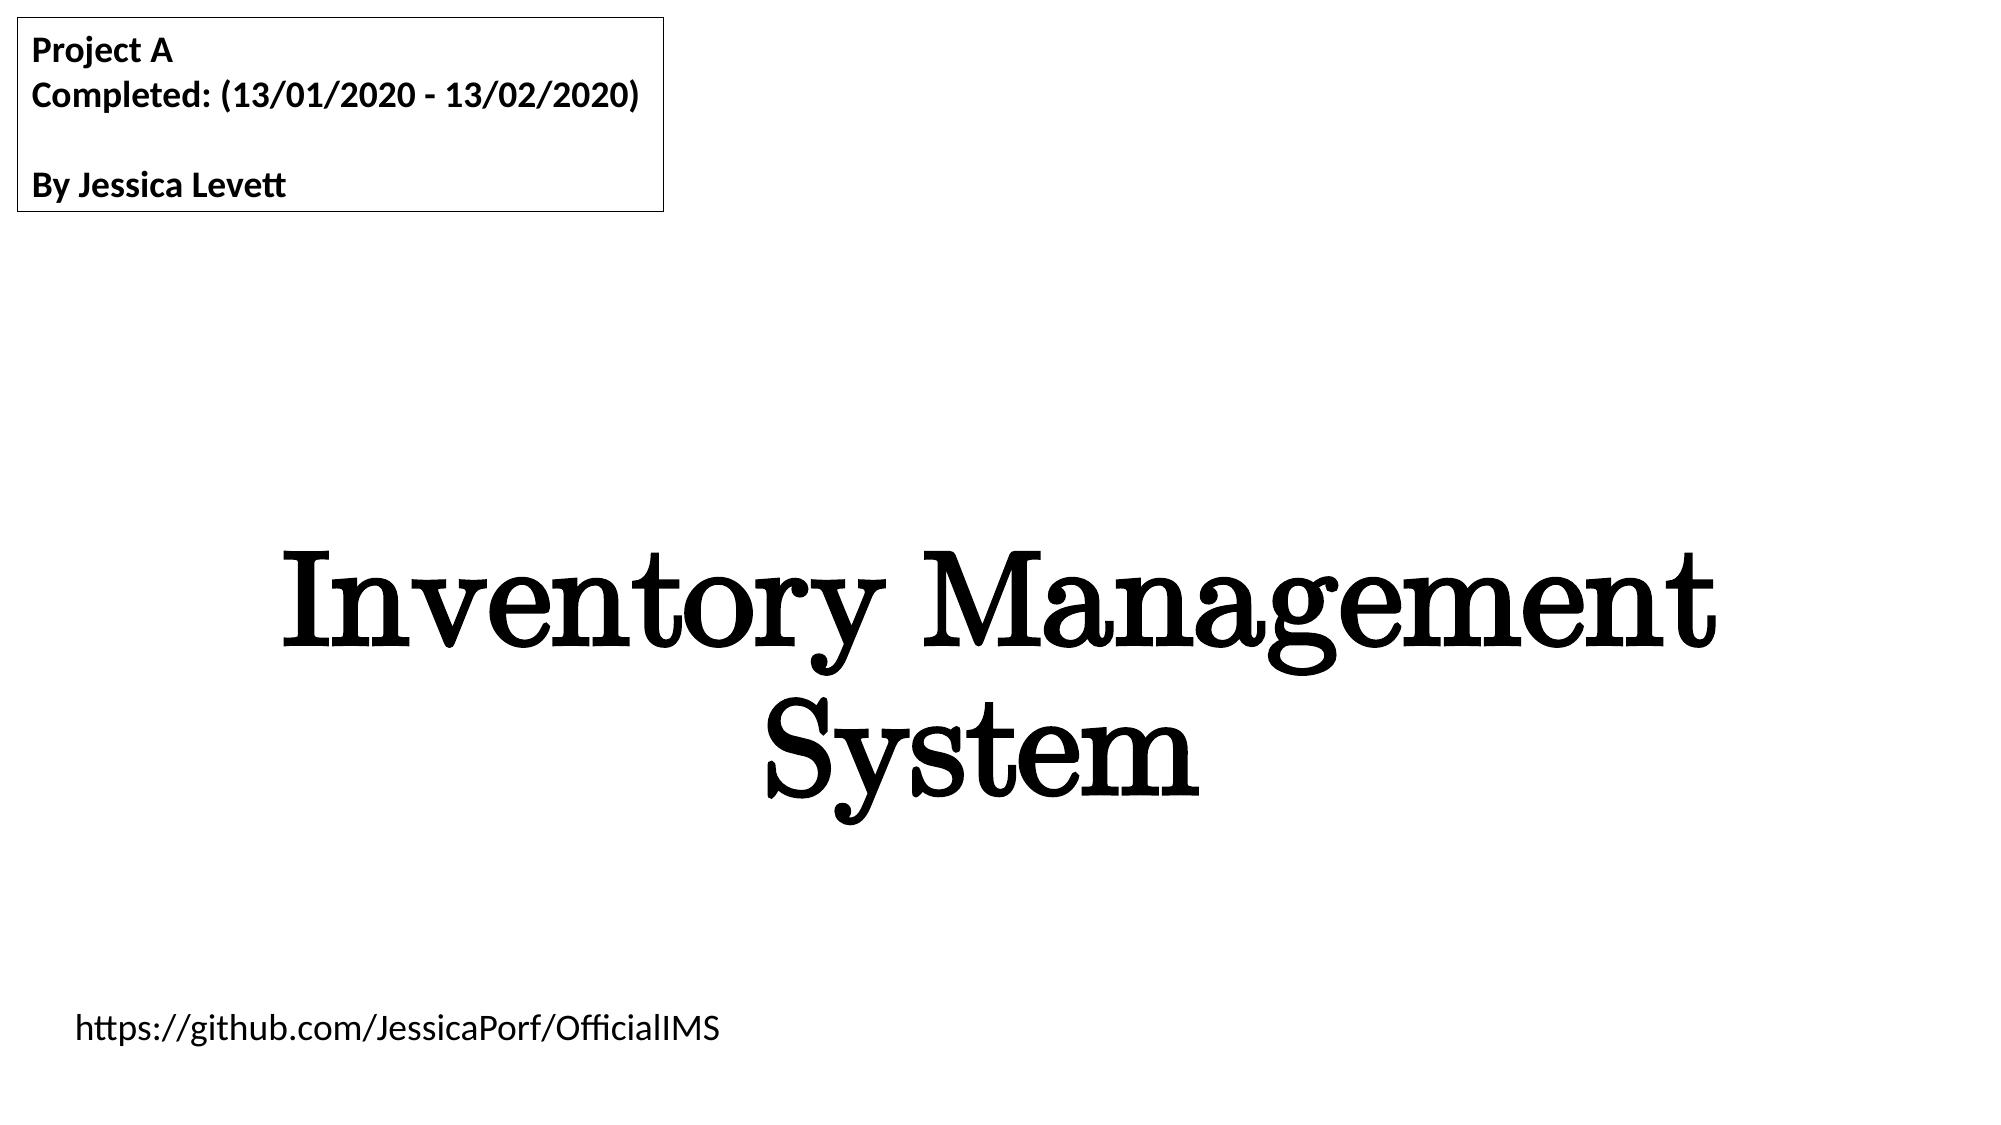

Project A
Completed: (13/01/2020 - 13/02/2020)

By Jessica Levett
# Inventory Management System
https://github.com/JessicaPorf/OfficialIMS